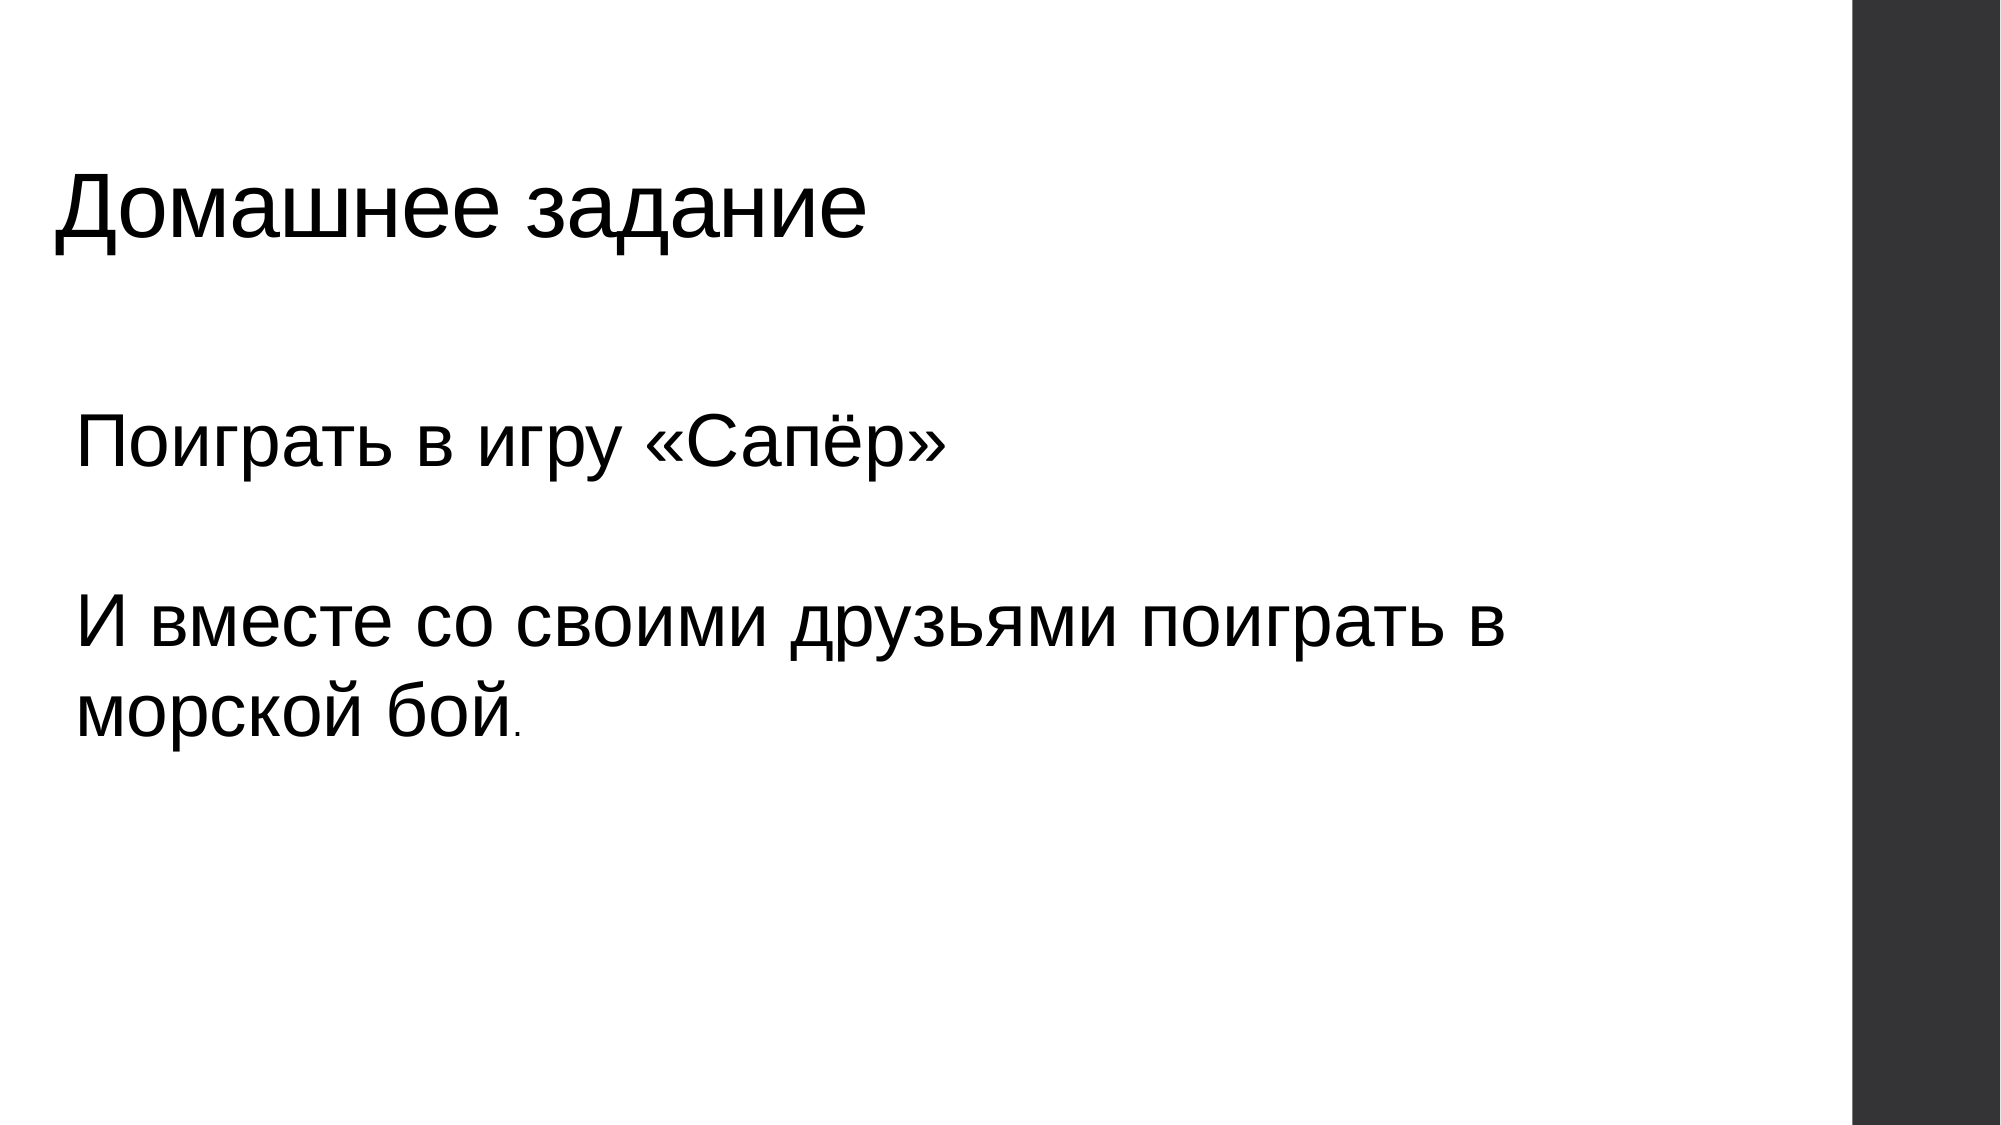

# Домашнее задание
Поиграть в игру «Сапёр»

И вместе со своими друзьями поиграть в морской бой.